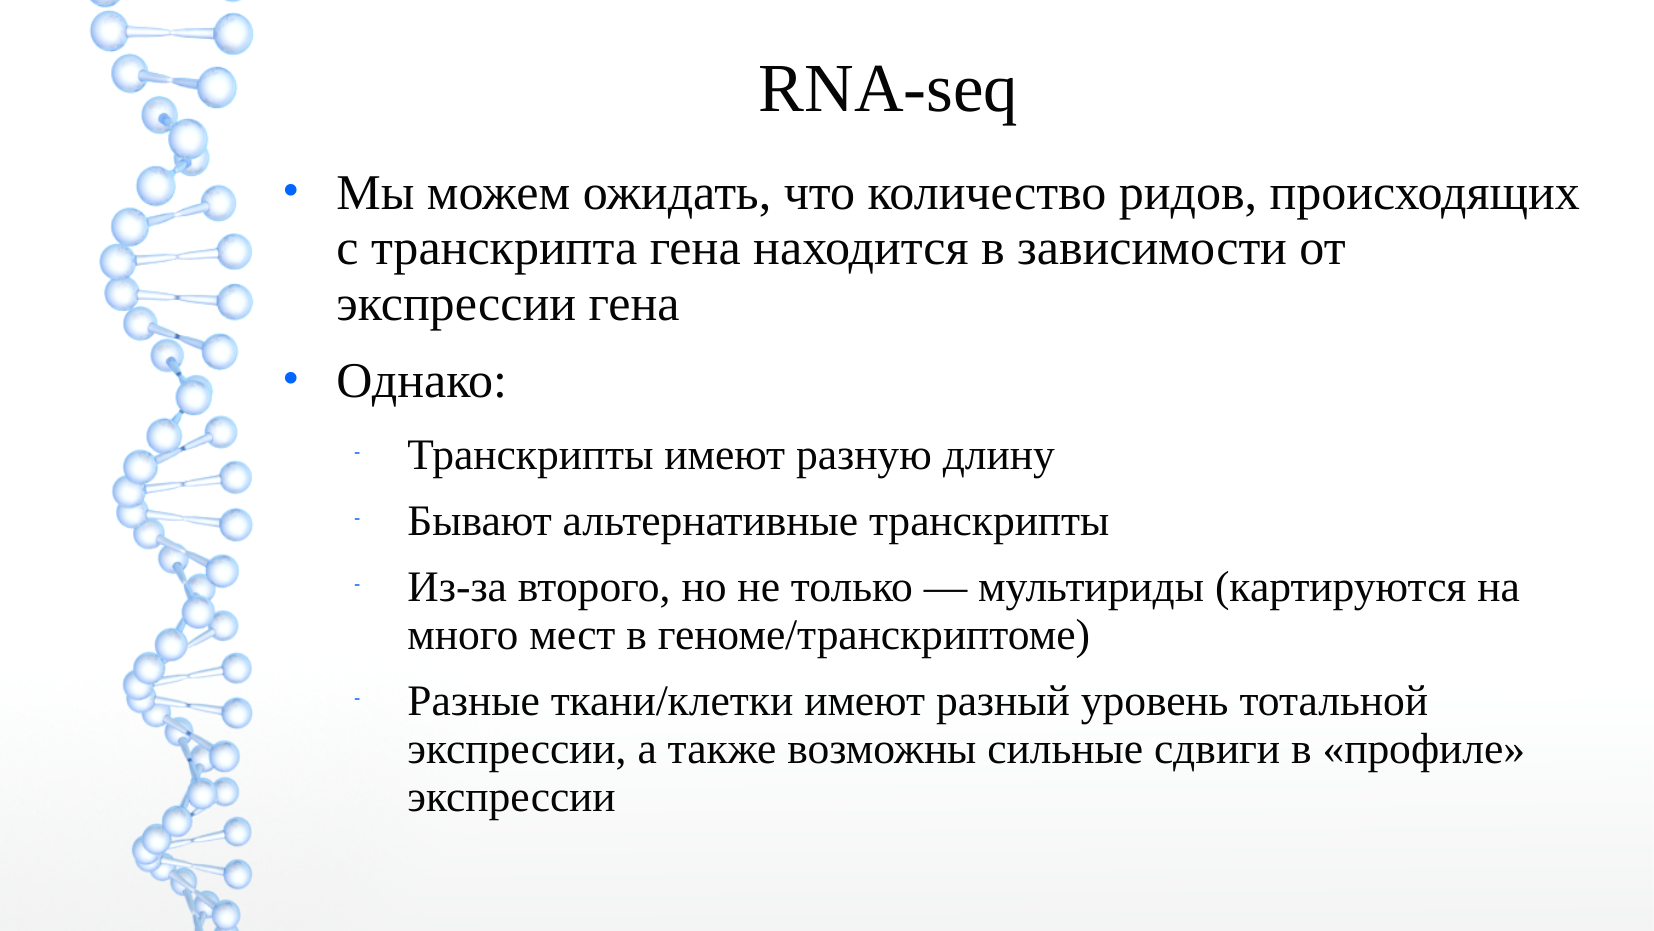

RNA-seq
Мы можем ожидать, что количество ридов, происходящих с транскрипта гена находится в зависимости от экспрессии гена
Однако:
Транскрипты имеют разную длину
Бывают альтернативные транскрипты
Из-за второго, но не только — мультириды (картируются на много мест в геноме/транскриптоме)
Разные ткани/клетки имеют разный уровень тотальной экспрессии, а также возможны сильные сдвиги в «профиле» экспрессии